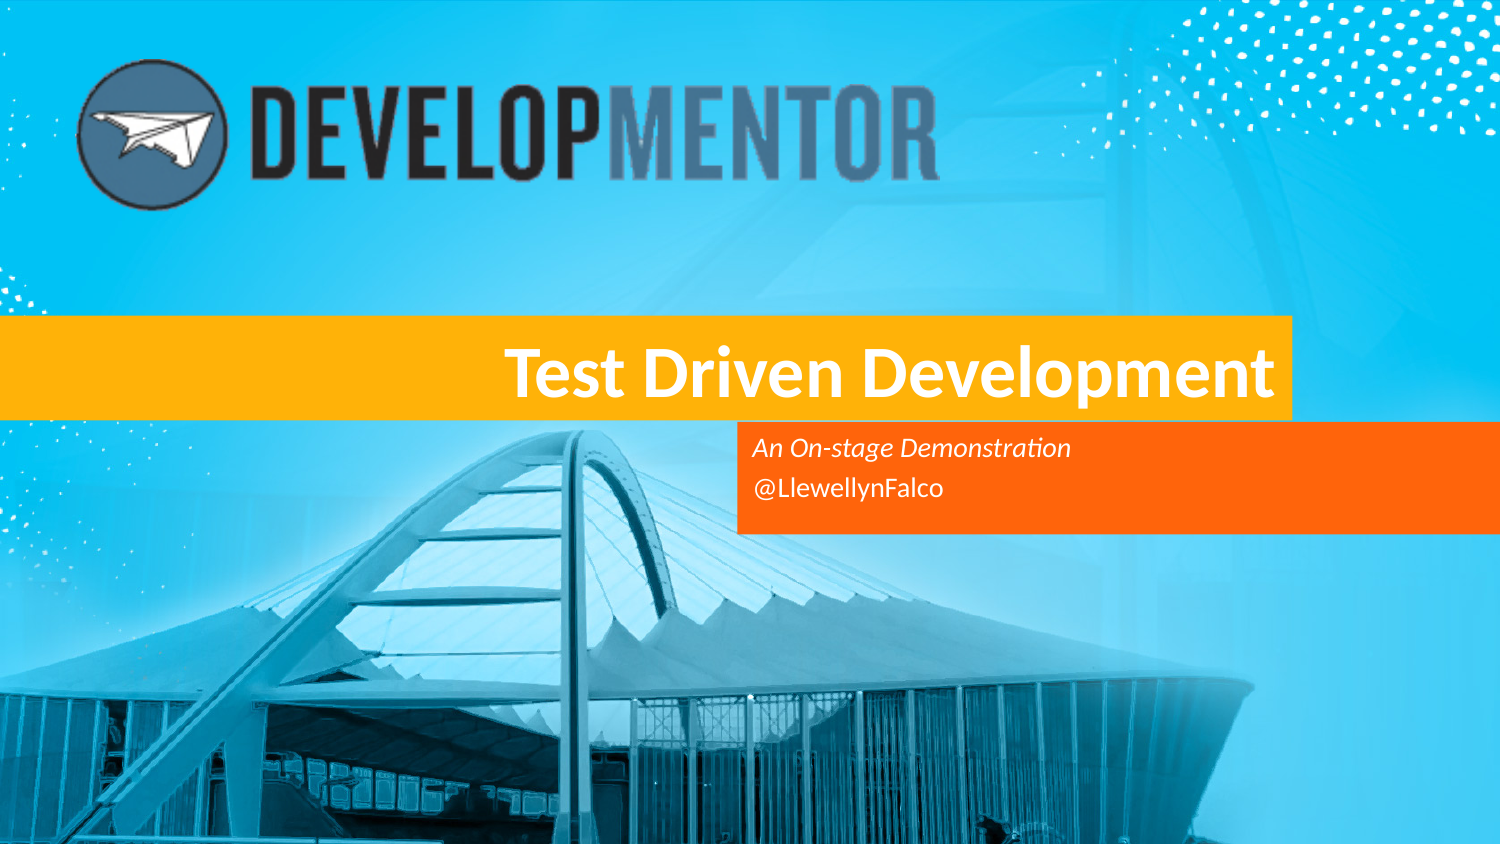

# Test Driven Development
An On-stage Demonstration
@LlewellynFalco